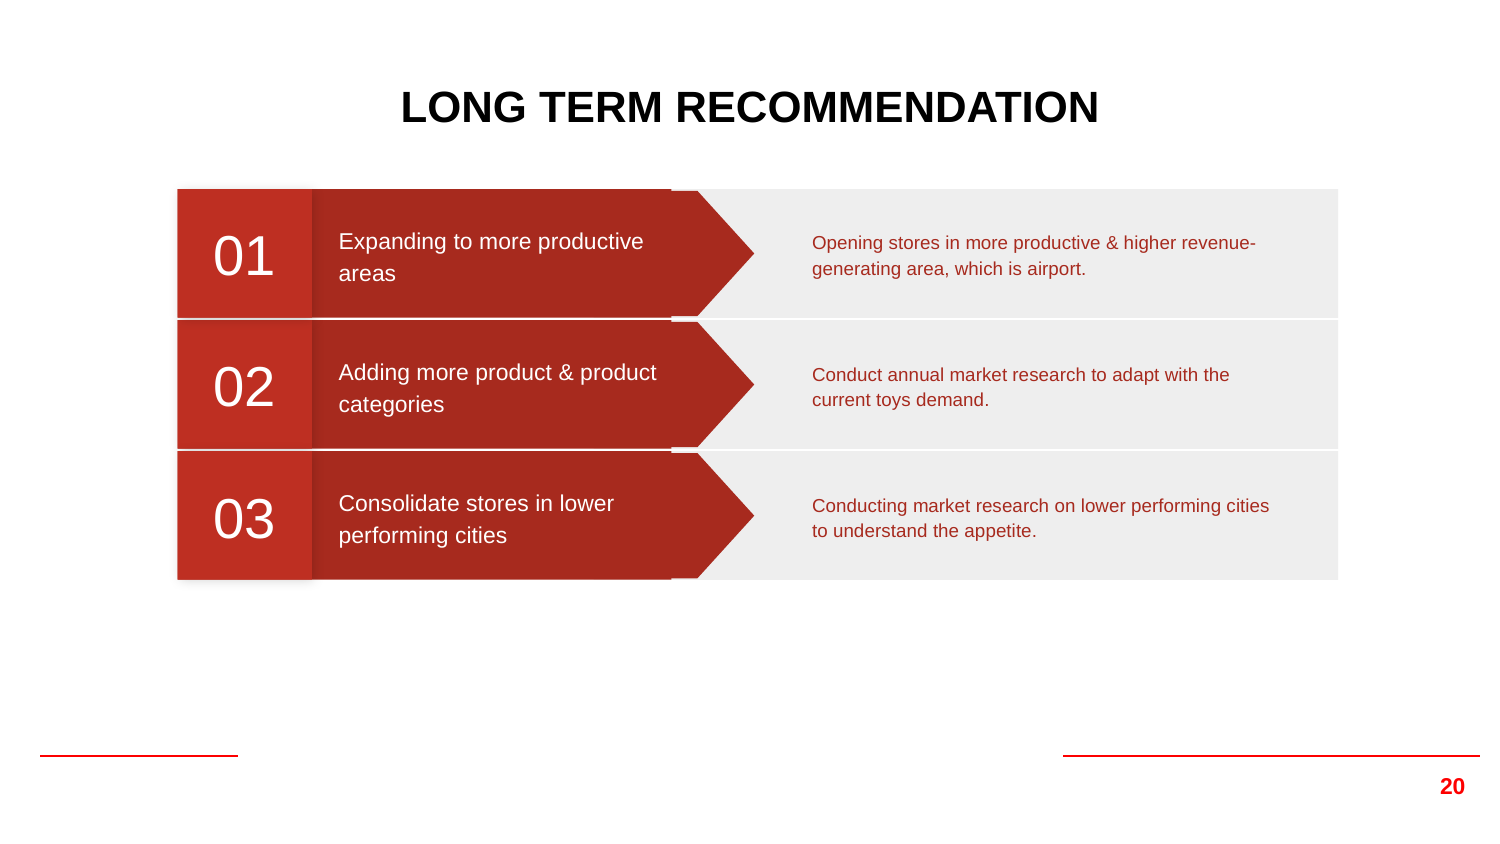

LONG TERM RECOMMENDATION

01

Opening stores in more productive & higher revenue-generating area, which is airport.
Expanding to more productive areas

02

Conduct annual market research to adapt with the current toys demand.
Adding more product & product categories

03

Conducting market research on lower performing cities to understand the appetite.
Consolidate stores in lower performing cities